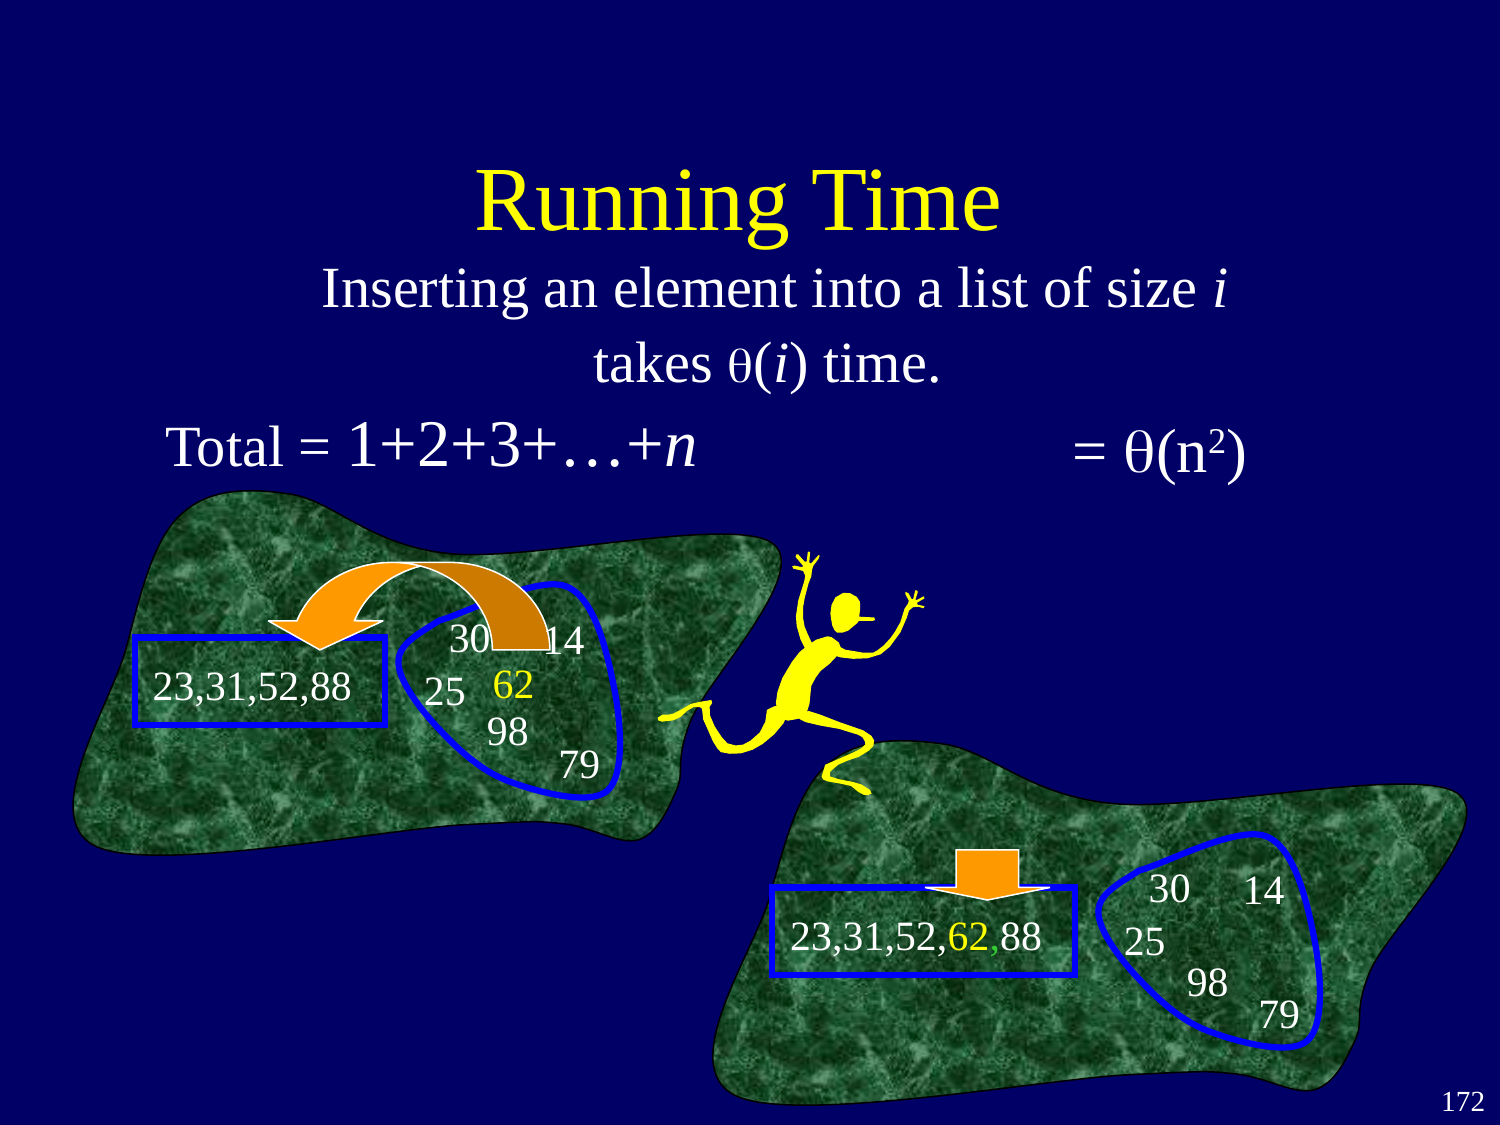

# Running Time
Inserting an element into a list of size i
takes θ(i) time.
Total = 1+2+3+…+n
= θ(n2)

30
14

23,31,52,88
62
25
98
79

30
14

25
98
79

23,31,52,62,88